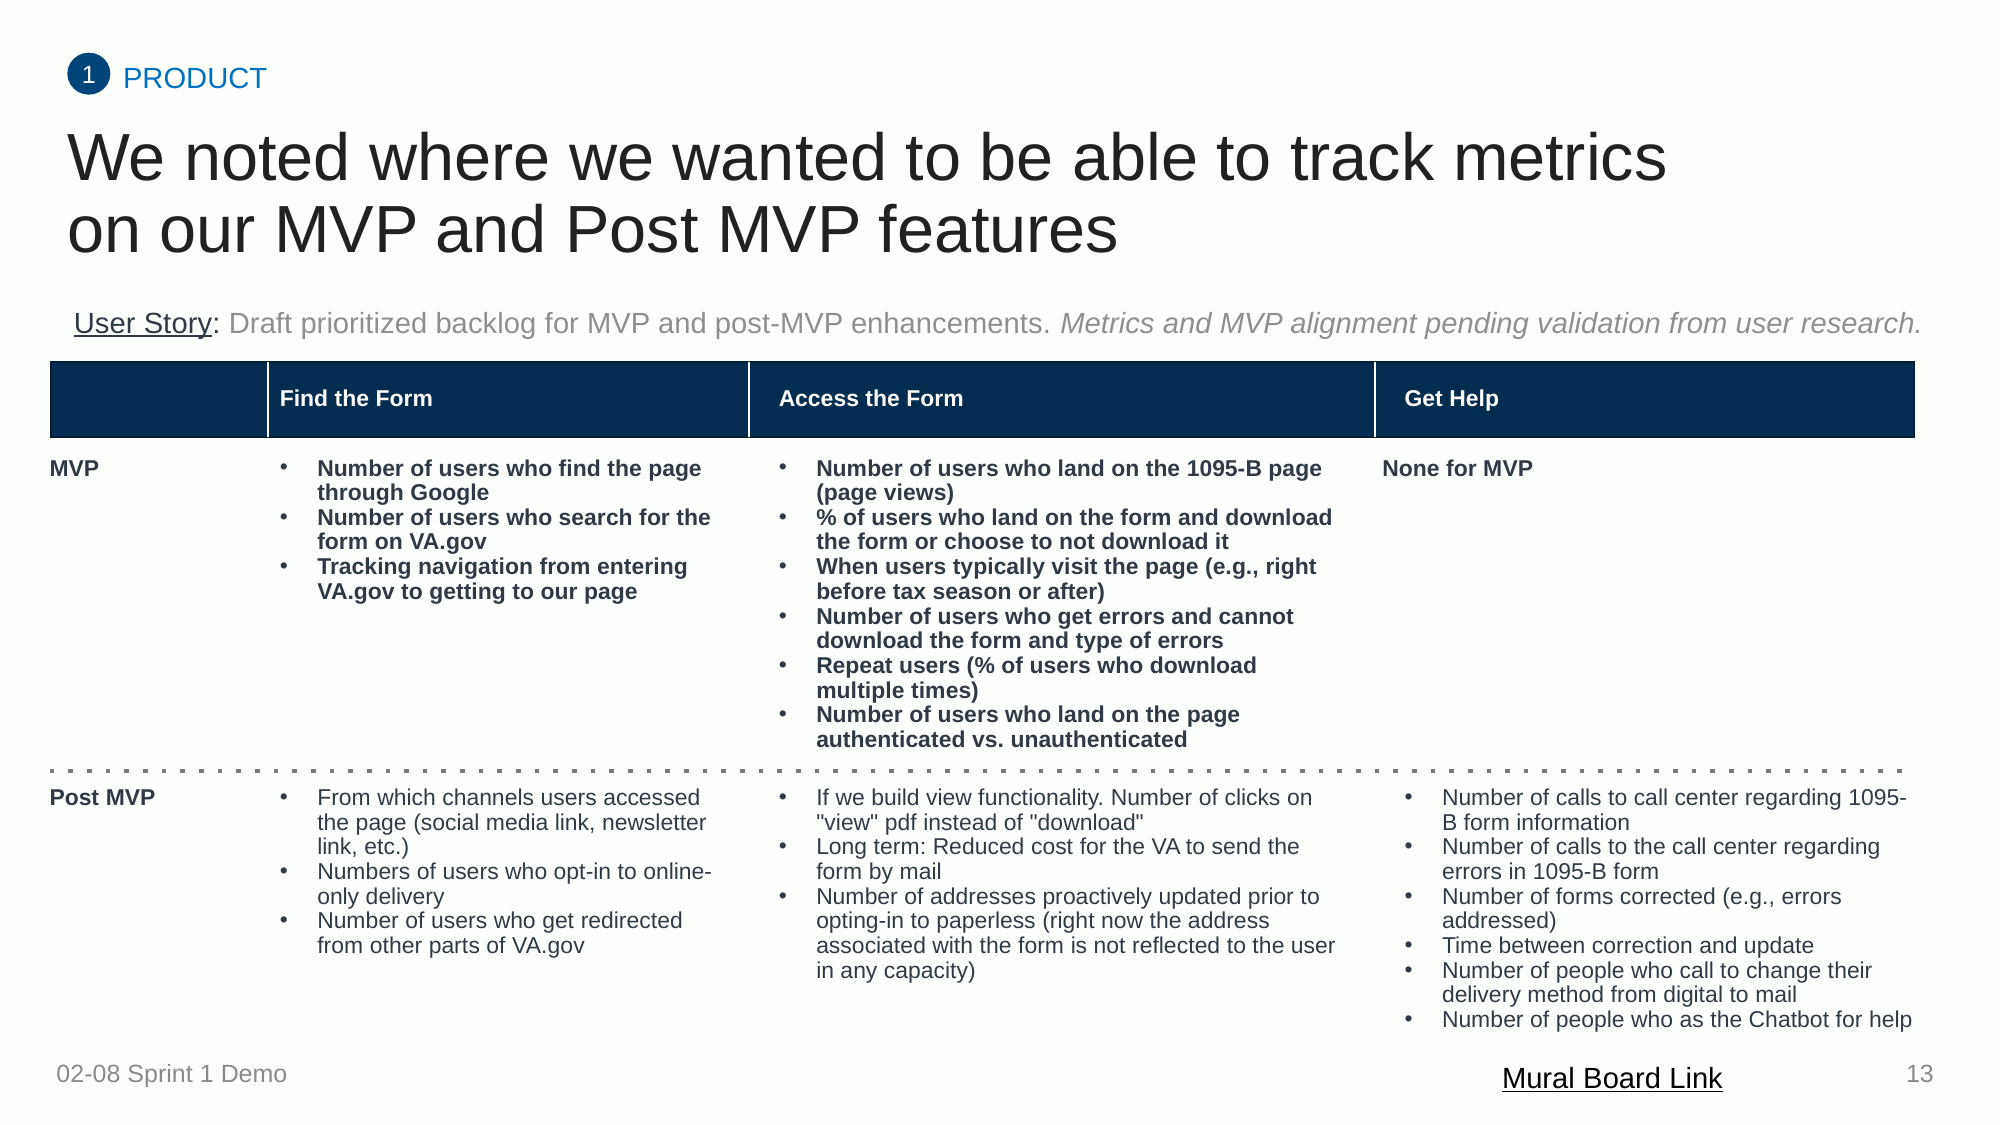

PRODUCT
1
We noted where we wanted to be able to track metrics on our MVP and Post MVP features
User Story: Draft prioritized backlog for MVP and post-MVP enhancements. Metrics and MVP alignment pending validation from user research.

Find the Form
Access the Form
Get Help
MVP
Number of users who find the page through Google
Number of users who search for the form on VA.gov
Tracking navigation from entering VA.gov to getting to our page
Number of users who land on the 1095-B page (page views)
% of users who land on the form and download the form or choose to not download it
When users typically visit the page (e.g., right before tax season or after)
Number of users who get errors and cannot download the form and type of errors
Repeat users (% of users who download multiple times)
Number of users who land on the page authenticated vs. unauthenticated
None for MVP
Post MVP
From which channels users accessed the page (social media link, newsletter link, etc.)
Numbers of users who opt-in to online-only delivery
Number of users who get redirected from other parts of VA.gov
If we build view functionality. Number of clicks on "view" pdf instead of "download"
Long term: Reduced cost for the VA to send the form by mail
Number of addresses proactively updated prior to opting-in to paperless (right now the address associated with the form is not reflected to the user in any capacity)
Number of calls to call center regarding 1095-B form information
Number of calls to the call center regarding errors in 1095-B form
Number of forms corrected (e.g., errors addressed)
Time between correction and update
Number of people who call to change their delivery method from digital to mail
Number of people who as the Chatbot for help
02-08 Sprint 1 Demo
13
Mural Board Link